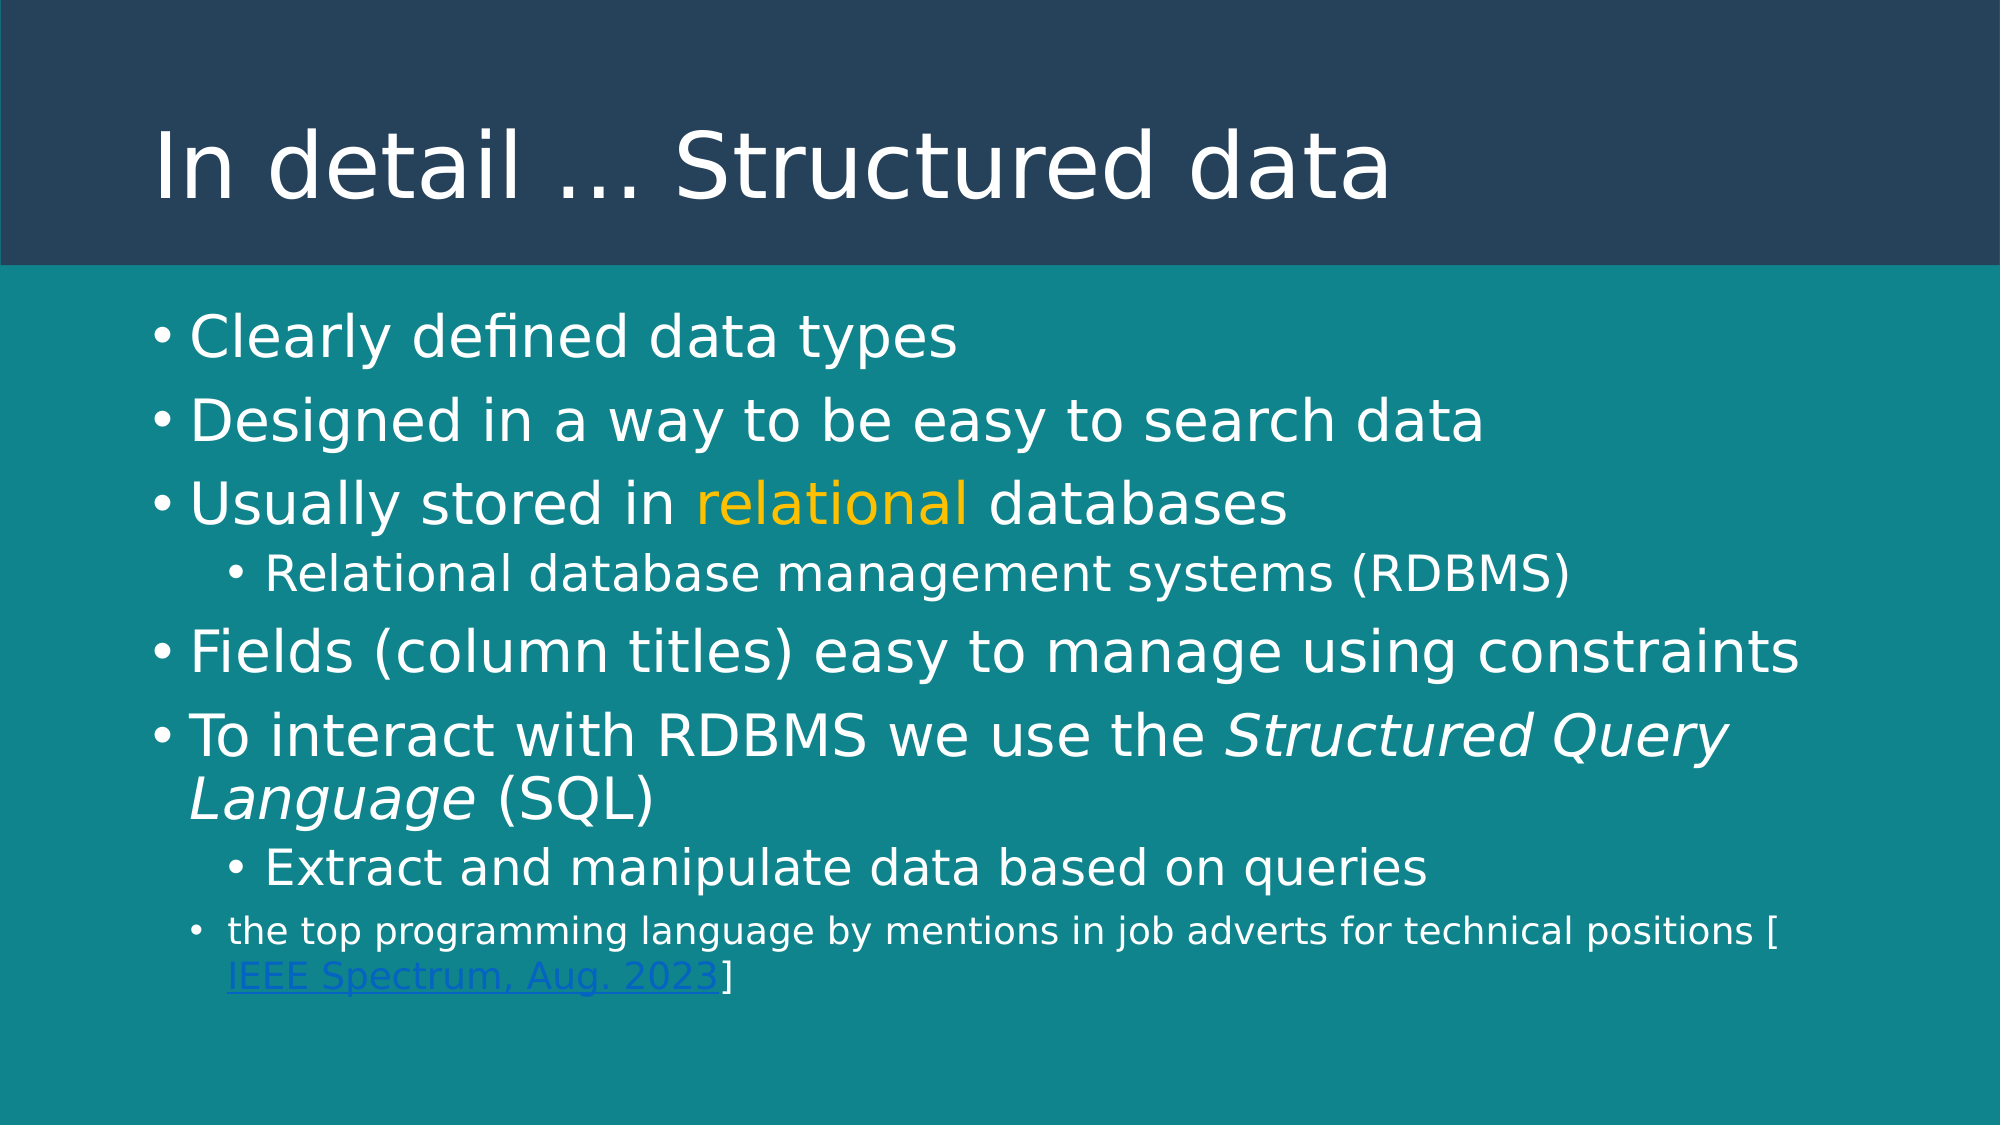

# In detail … Structured data
Clearly defined data types
Designed in a way to be easy to search data
Usually stored in relational databases
Relational database management systems (RDBMS)
Fields (column titles) easy to manage using constraints
To interact with RDBMS we use the Structured Query Language (SQL)
Extract and manipulate data based on queries
the top programming language by mentions in job adverts for technical positions [IEEE Spectrum, Aug. 2023]